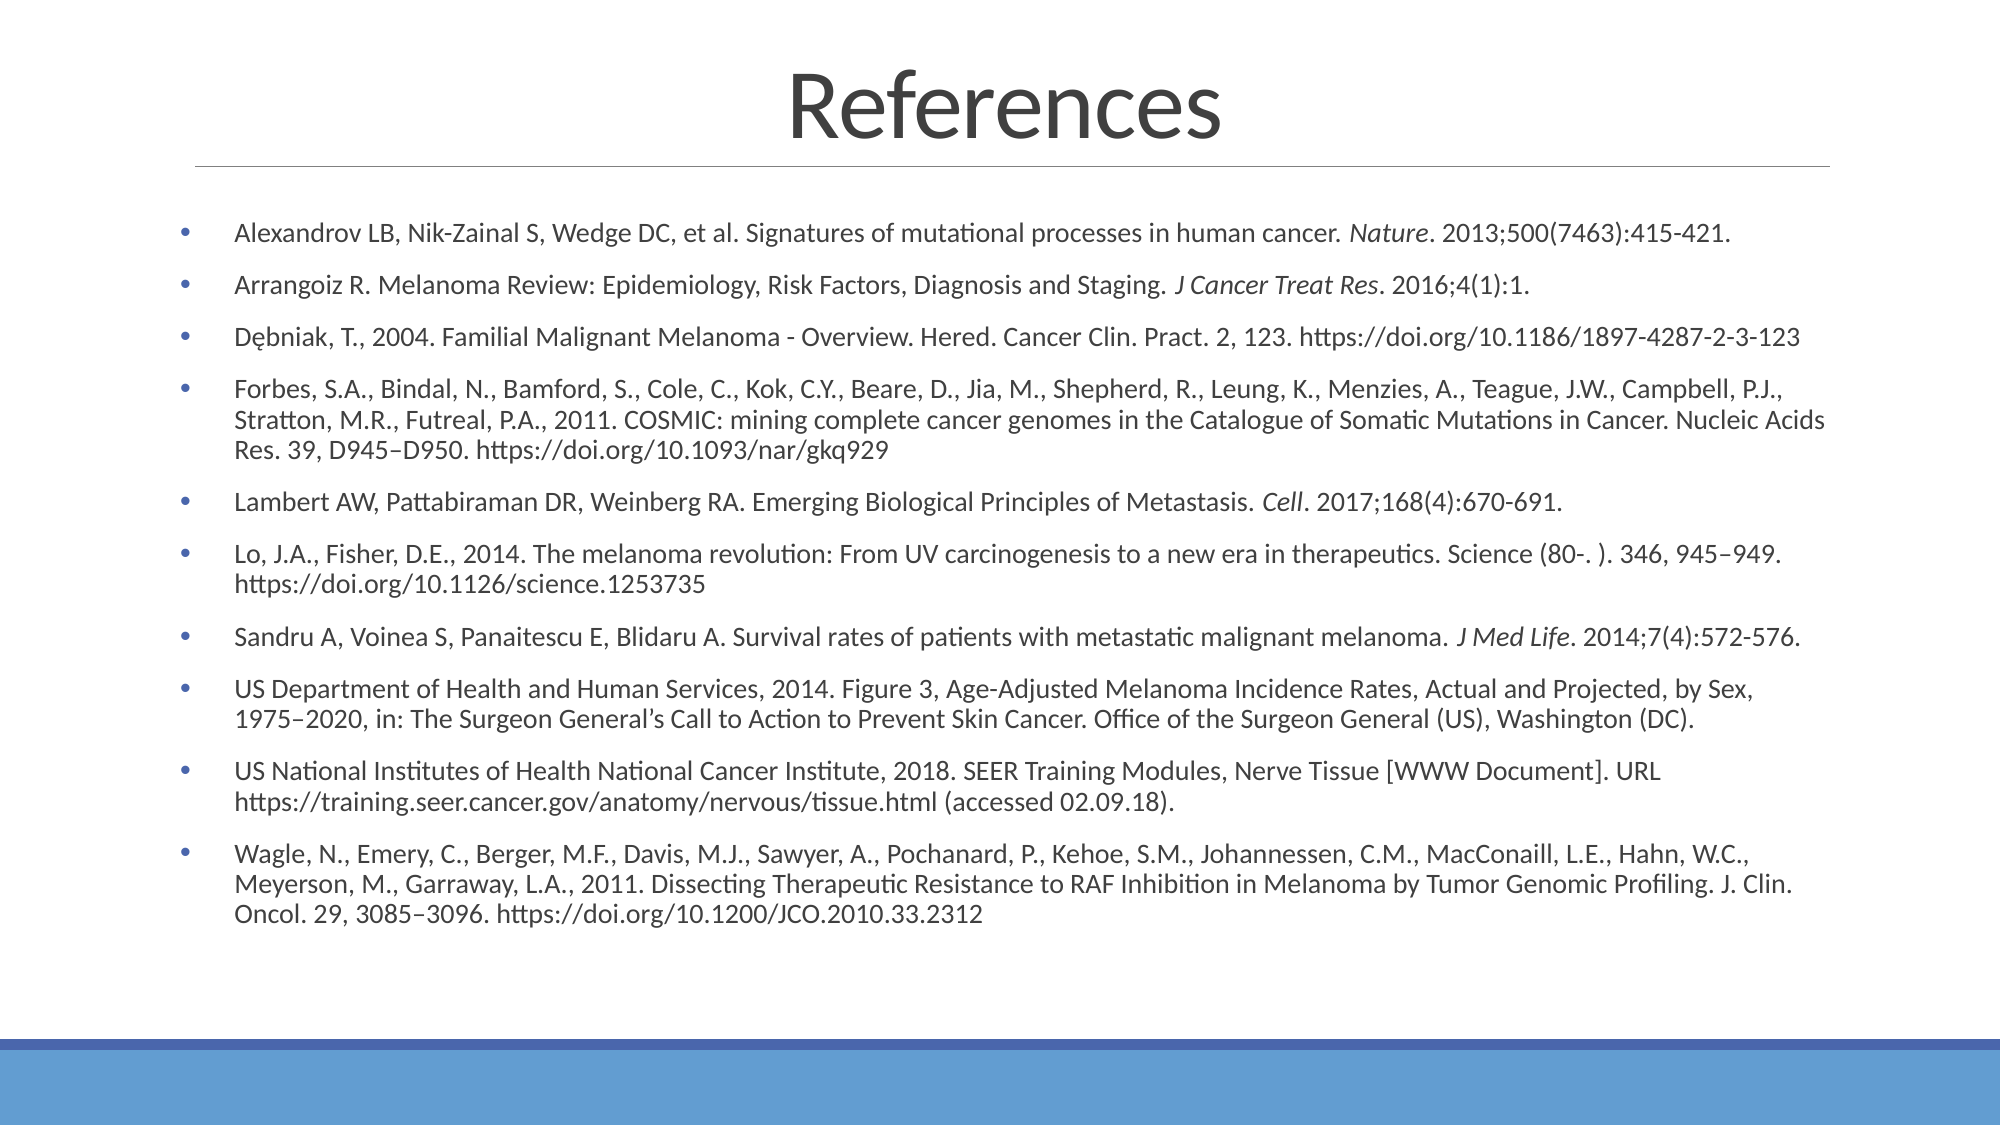

# References
Alexandrov LB, Nik-Zainal S, Wedge DC, et al. Signatures of mutational processes in human cancer. Nature. 2013;500(7463):415-421.
Arrangoiz R. Melanoma Review: Epidemiology, Risk Factors, Diagnosis and Staging. J Cancer Treat Res. 2016;4(1):1.
Dębniak, T., 2004. Familial Malignant Melanoma - Overview. Hered. Cancer Clin. Pract. 2, 123. https://doi.org/10.1186/1897-4287-2-3-123
Forbes, S.A., Bindal, N., Bamford, S., Cole, C., Kok, C.Y., Beare, D., Jia, M., Shepherd, R., Leung, K., Menzies, A., Teague, J.W., Campbell, P.J., Stratton, M.R., Futreal, P.A., 2011. COSMIC: mining complete cancer genomes in the Catalogue of Somatic Mutations in Cancer. Nucleic Acids Res. 39, D945–D950. https://doi.org/10.1093/nar/gkq929
Lambert AW, Pattabiraman DR, Weinberg RA. Emerging Biological Principles of Metastasis. Cell. 2017;168(4):670-691.
Lo, J.A., Fisher, D.E., 2014. The melanoma revolution: From UV carcinogenesis to a new era in therapeutics. Science (80-. ). 346, 945–949. https://doi.org/10.1126/science.1253735
Sandru A, Voinea S, Panaitescu E, Blidaru A. Survival rates of patients with metastatic malignant melanoma. J Med Life. 2014;7(4):572-576.
US Department of Health and Human Services, 2014. Figure 3, Age-Adjusted Melanoma Incidence Rates, Actual and Projected, by Sex, 1975–2020, in: The Surgeon General’s Call to Action to Prevent Skin Cancer. Office of the Surgeon General (US), Washington (DC).
US National Institutes of Health National Cancer Institute, 2018. SEER Training Modules, Nerve Tissue [WWW Document]. URL https://training.seer.cancer.gov/anatomy/nervous/tissue.html (accessed 02.09.18).
Wagle, N., Emery, C., Berger, M.F., Davis, M.J., Sawyer, A., Pochanard, P., Kehoe, S.M., Johannessen, C.M., MacConaill, L.E., Hahn, W.C., Meyerson, M., Garraway, L.A., 2011. Dissecting Therapeutic Resistance to RAF Inhibition in Melanoma by Tumor Genomic Profiling. J. Clin. Oncol. 29, 3085–3096. https://doi.org/10.1200/JCO.2010.33.2312